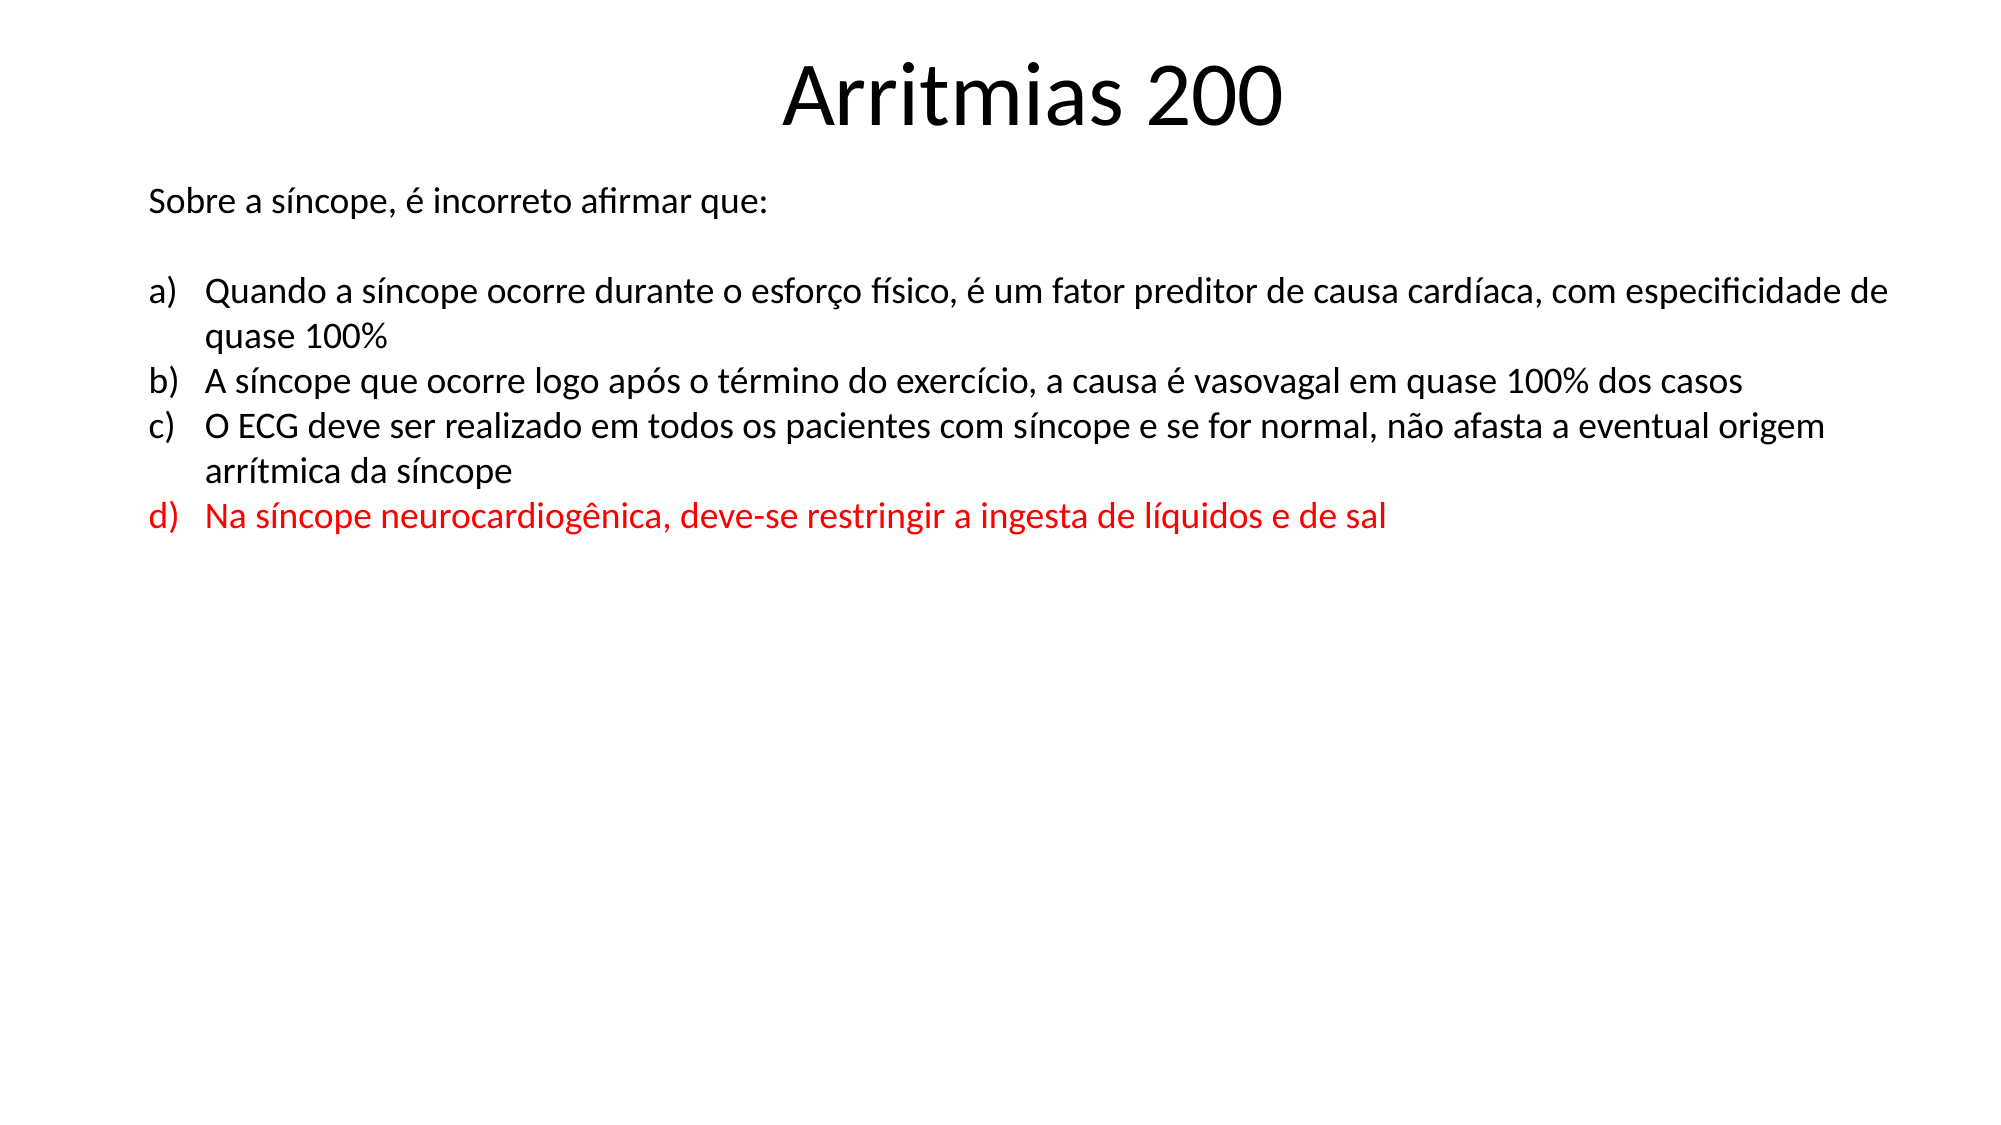

# Arritmias 200
Sobre a síncope, é incorreto afirmar que:

Quando a síncope ocorre durante o esforço físico, é um fator preditor de causa cardíaca, com especificidade de quase 100%
A síncope que ocorre logo após o término do exercício, a causa é vasovagal em quase 100% dos casos
O ECG deve ser realizado em todos os pacientes com síncope e se for normal, não afasta a eventual origem arrítmica da síncope
Na síncope neurocardiogênica, deve-se restringir a ingesta de líquidos e de sal